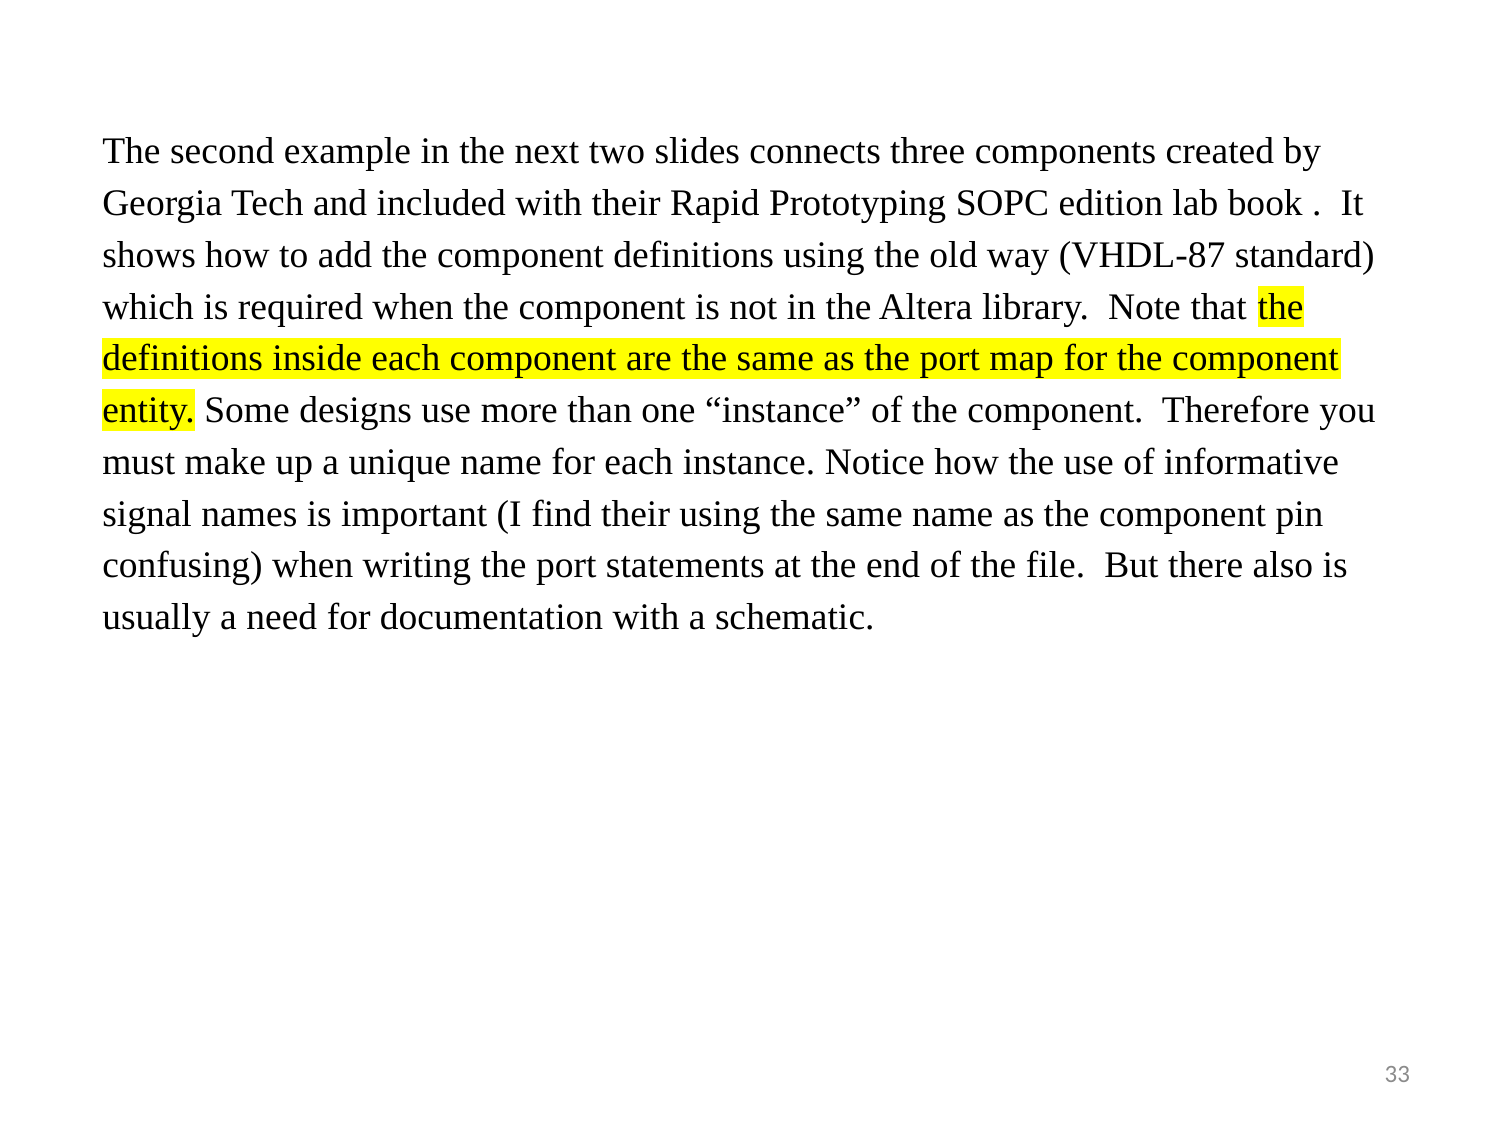

The second example in the next two slides connects three components created by Georgia Tech and included with their Rapid Prototyping SOPC edition lab book .  It shows how to add the component definitions using the old way (VHDL-87 standard) which is required when the component is not in the Altera library.  Note that the definitions inside each component are the same as the port map for the component entity. Some designs use more than one “instance” of the component.  Therefore you must make up a unique name for each instance. Notice how the use of informative signal names is important (I find their using the same name as the component pin confusing) when writing the port statements at the end of the file.  But there also is usually a need for documentation with a schematic.
33